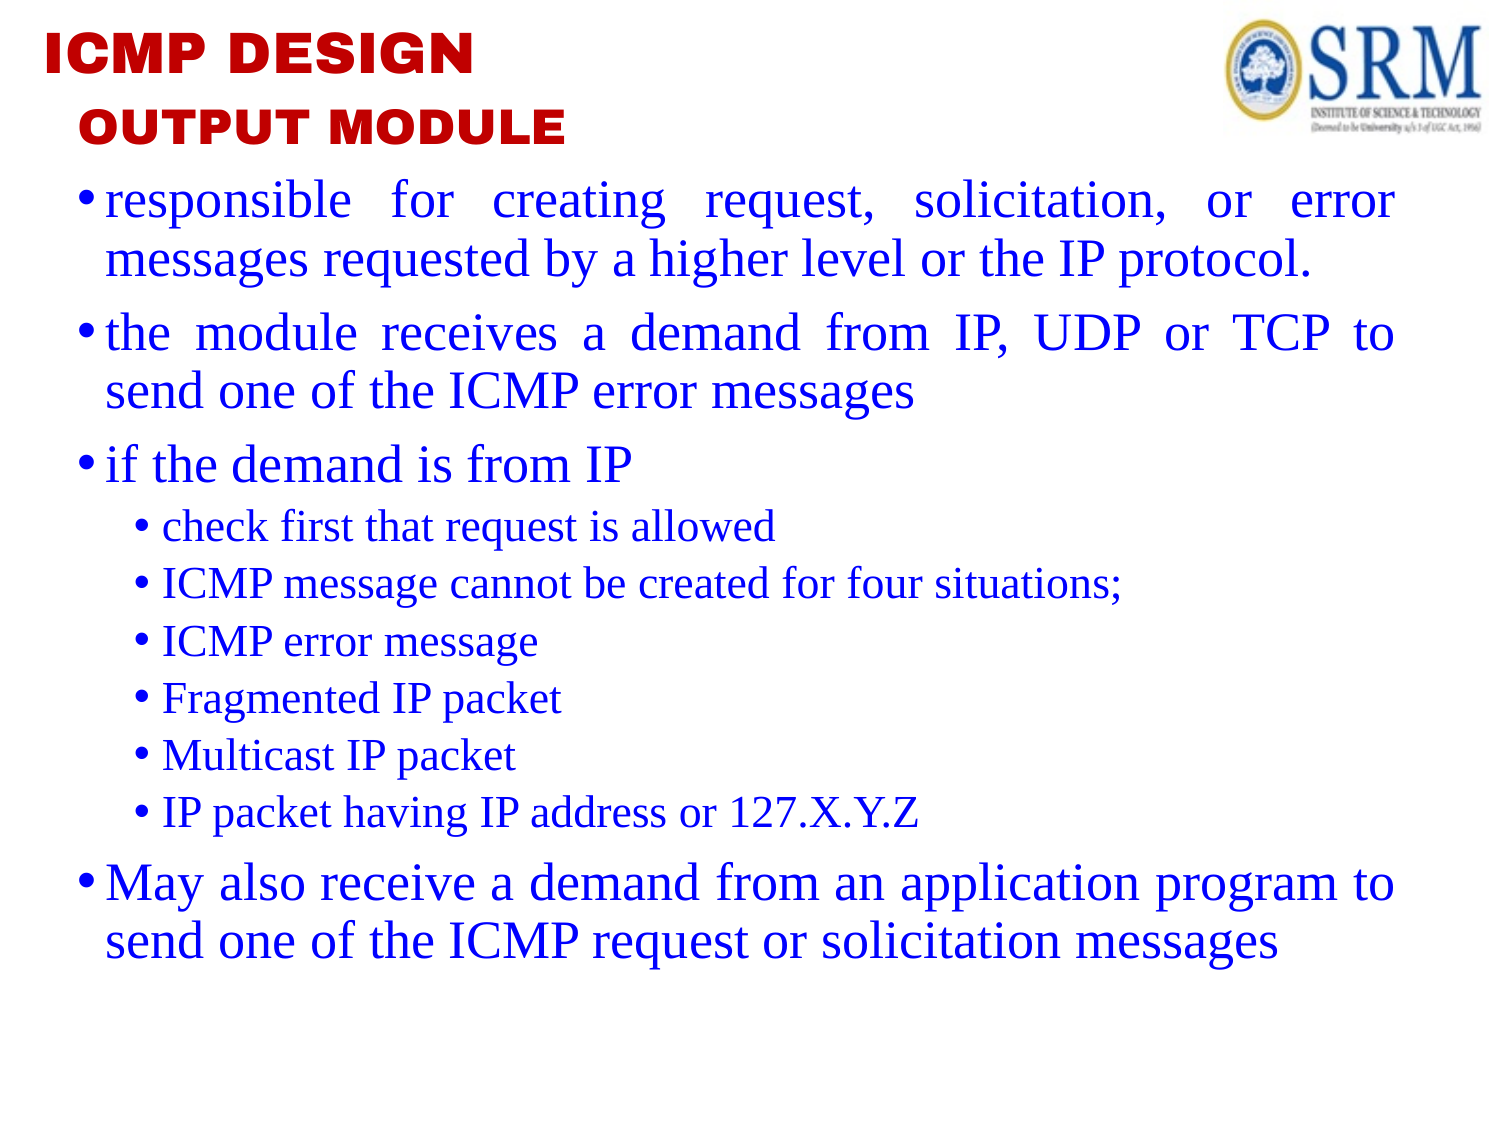

# ICMP DESIGN
OUTPUT MODULE
responsible for creating request, solicitation, or error messages requested by a higher level or the IP protocol.
the module receives a demand from IP, UDP or TCP to send one of the ICMP error messages
if the demand is from IP
check first that request is allowed
ICMP message cannot be created for four situations;
ICMP error message
Fragmented IP packet
Multicast IP packet
IP packet having IP address or 127.X.Y.Z
May also receive a demand from an application program to send one of the ICMP request or solicitation messages